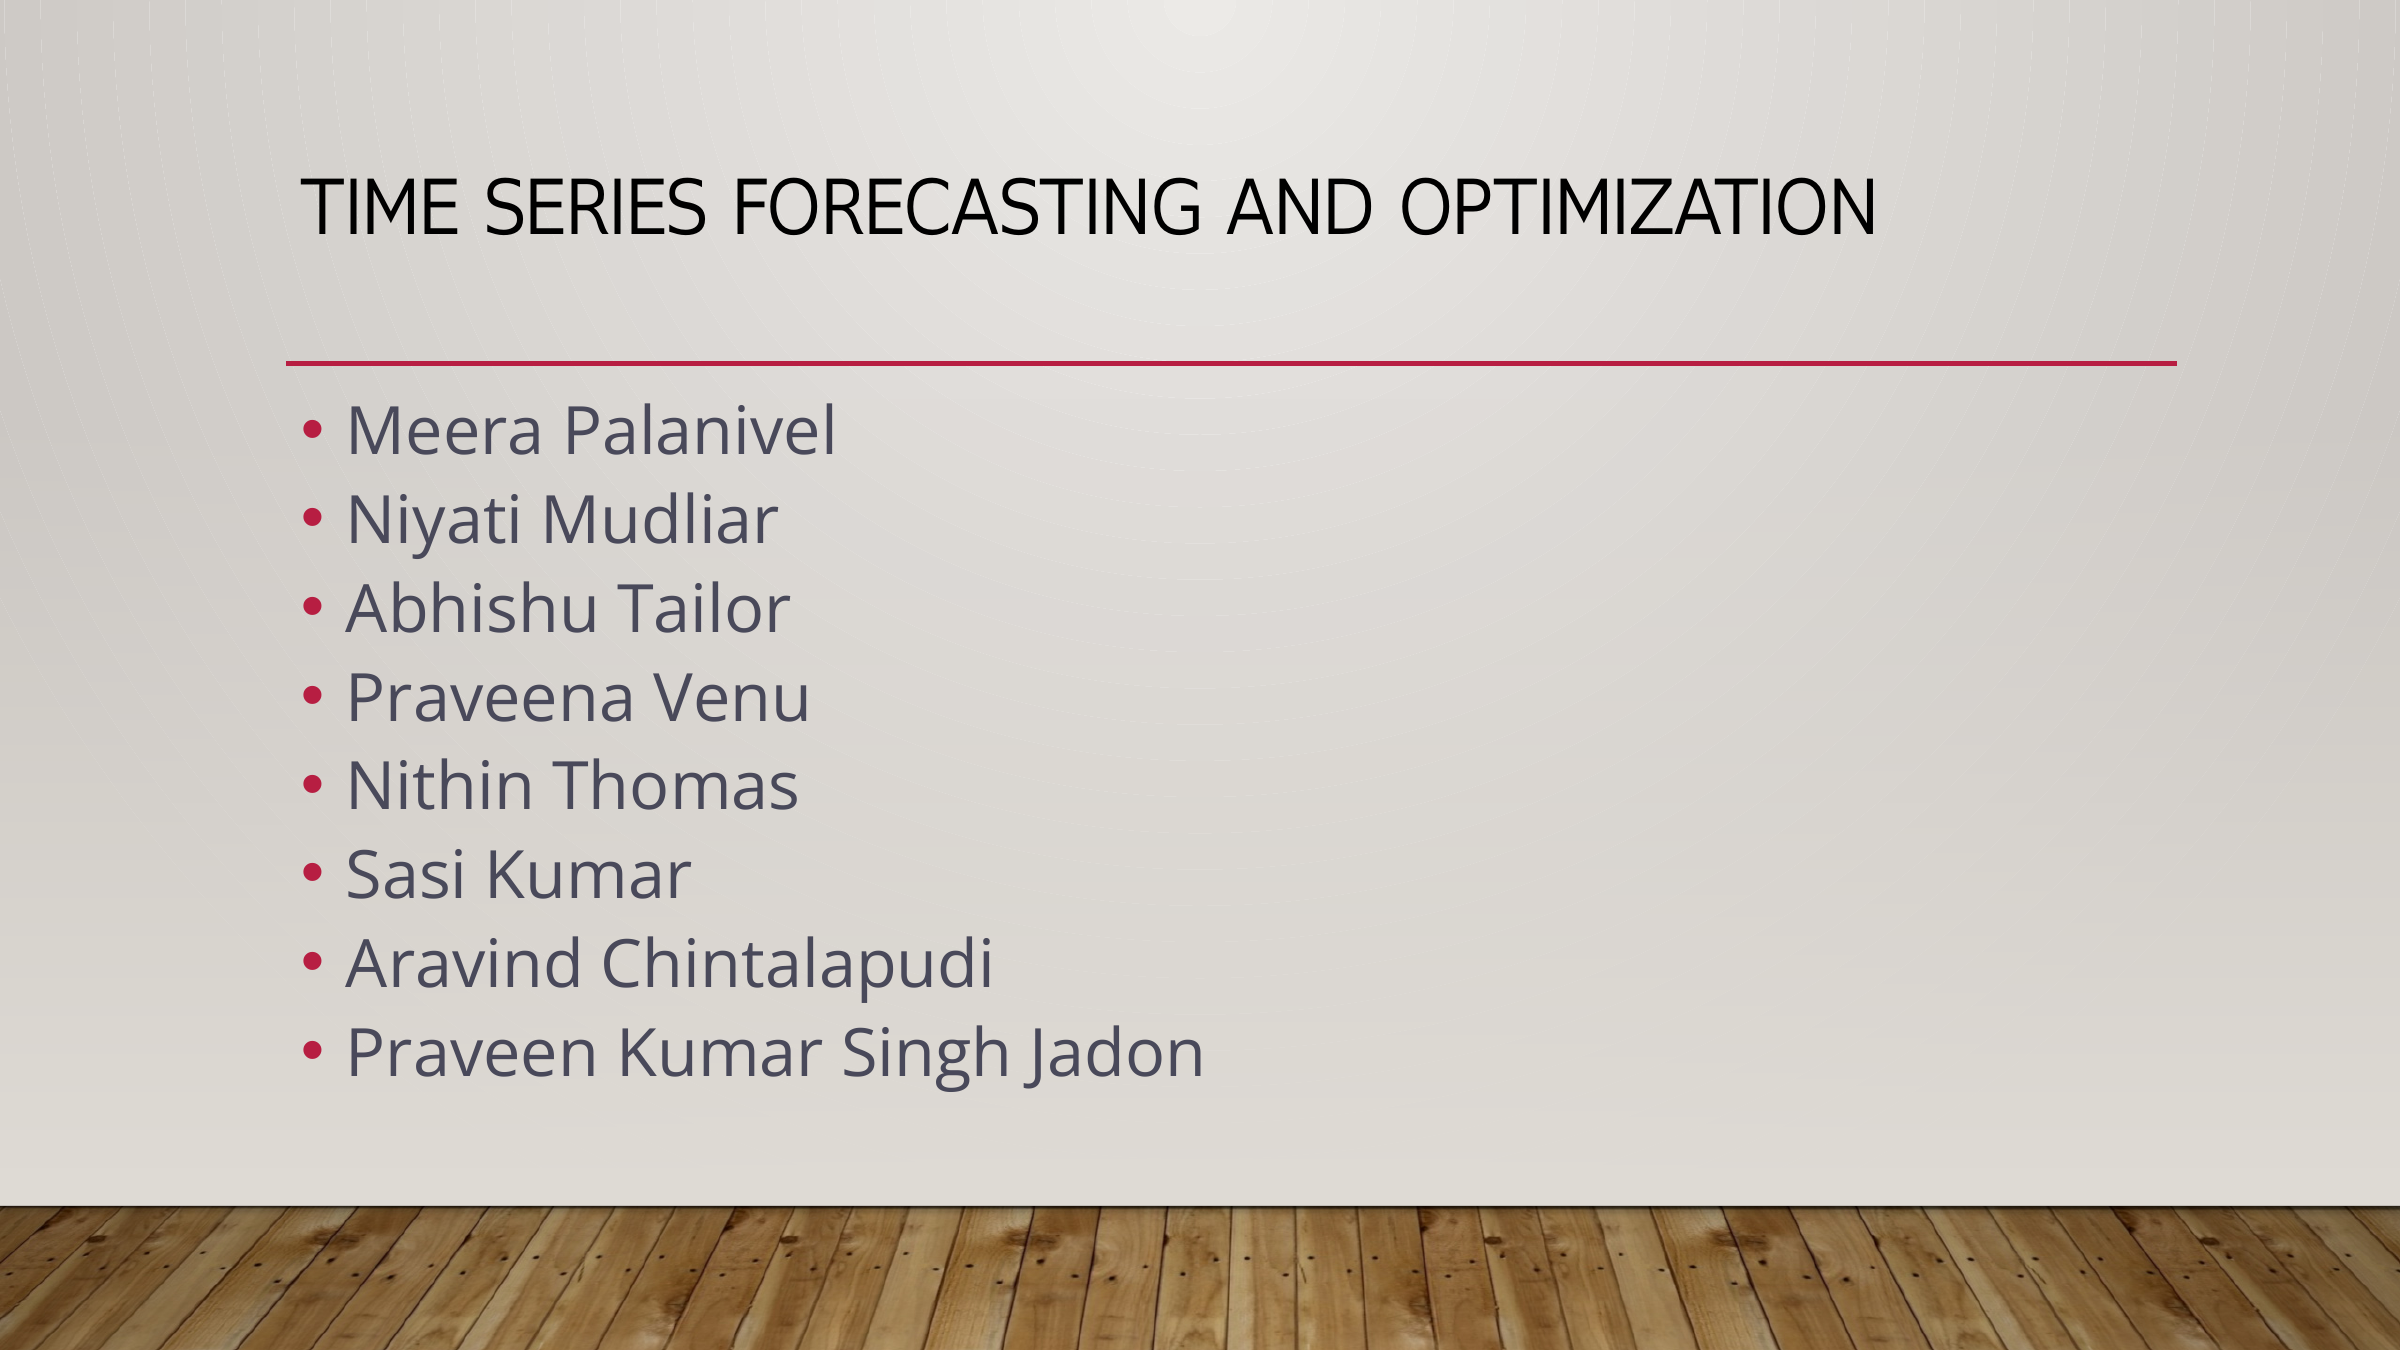

# TIME SERIES FORECASTING AND OPTIMIZATION
Meera Palanivel
Niyati Mudliar
Abhishu Tailor
Praveena Venu
Nithin Thomas
Sasi Kumar
Aravind Chintalapudi
Praveen Kumar Singh Jadon